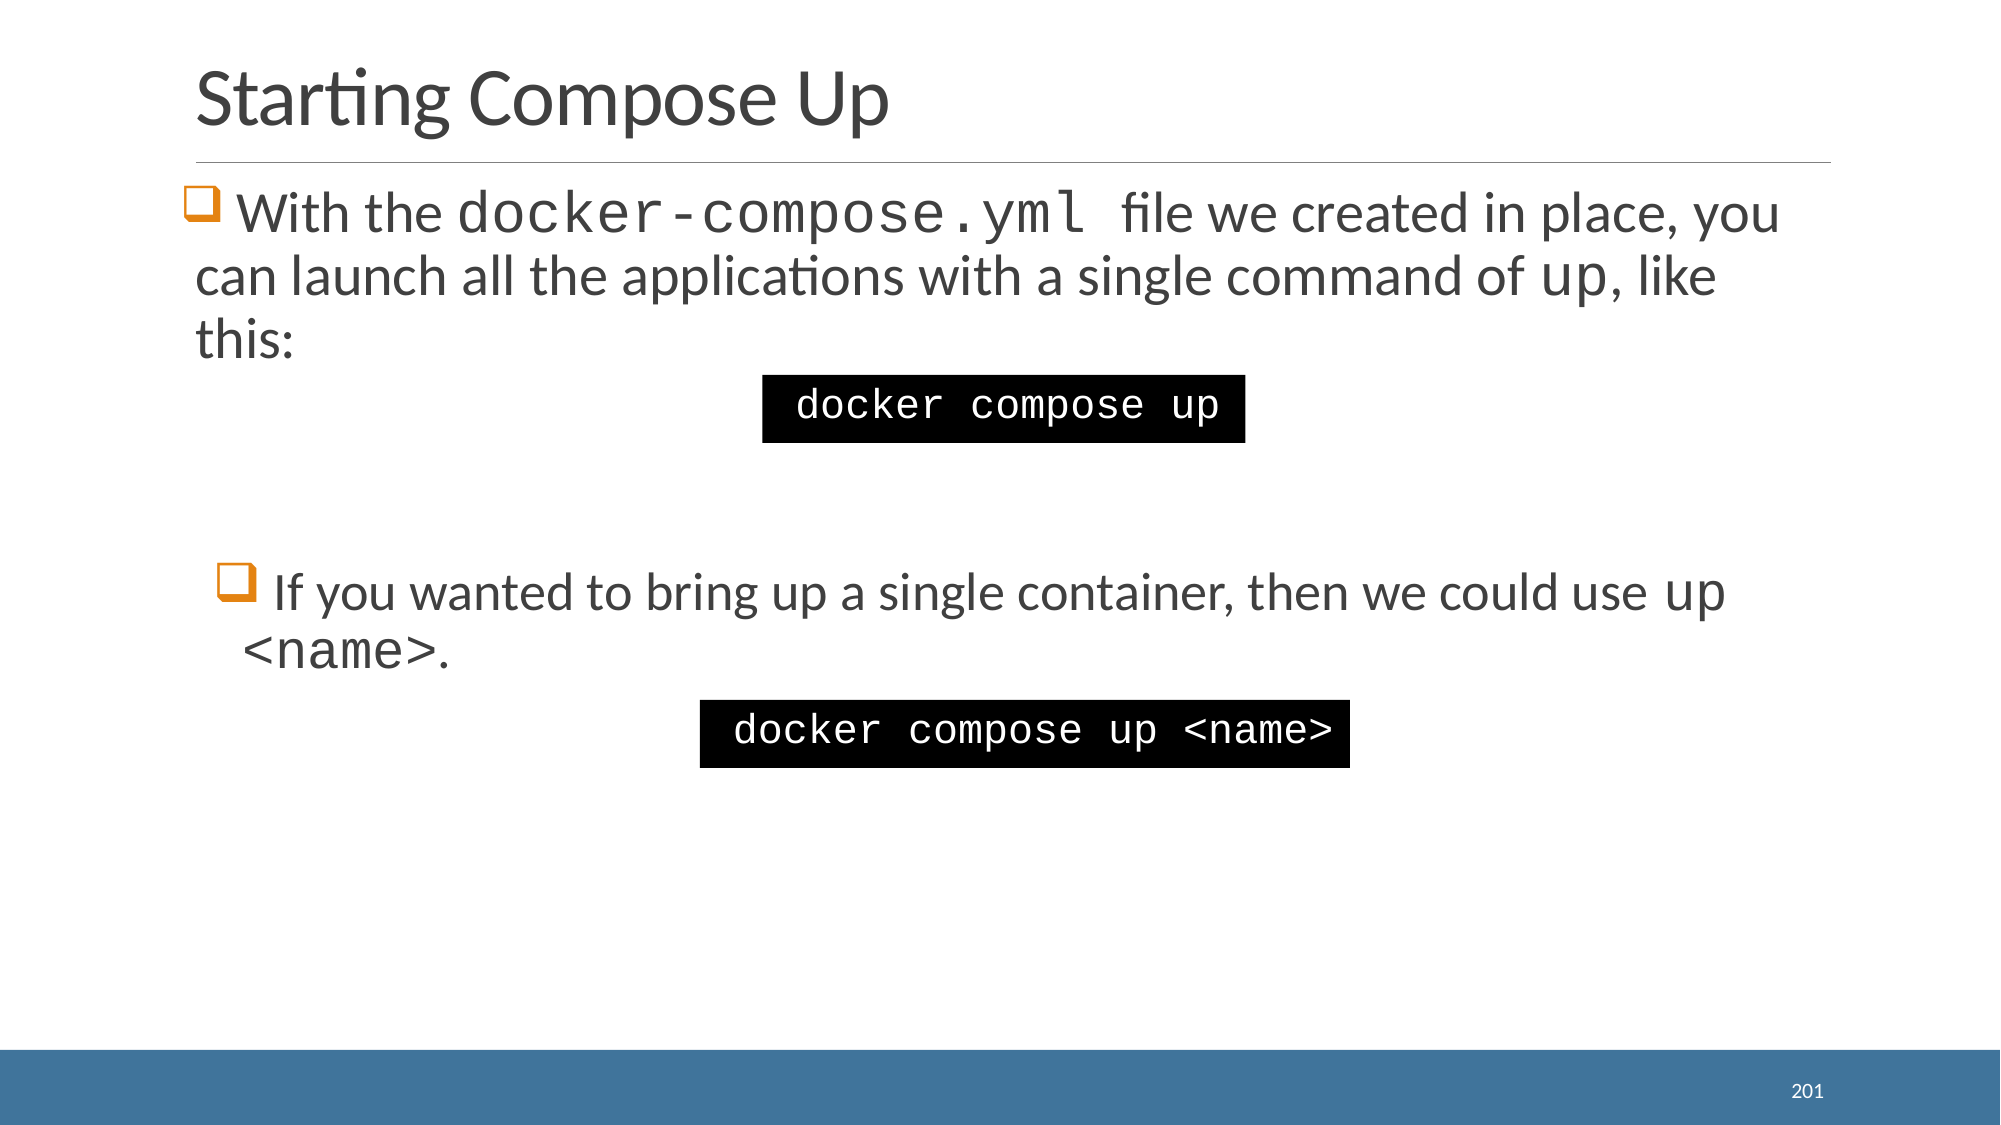

# Starting Compose Up
 With the docker-compose.yml file we created in place, you can launch all the applications with a single command of up, like this:

 If you wanted to bring up a single container, then we could use up <name>.

docker compose up
docker compose up <name>

201